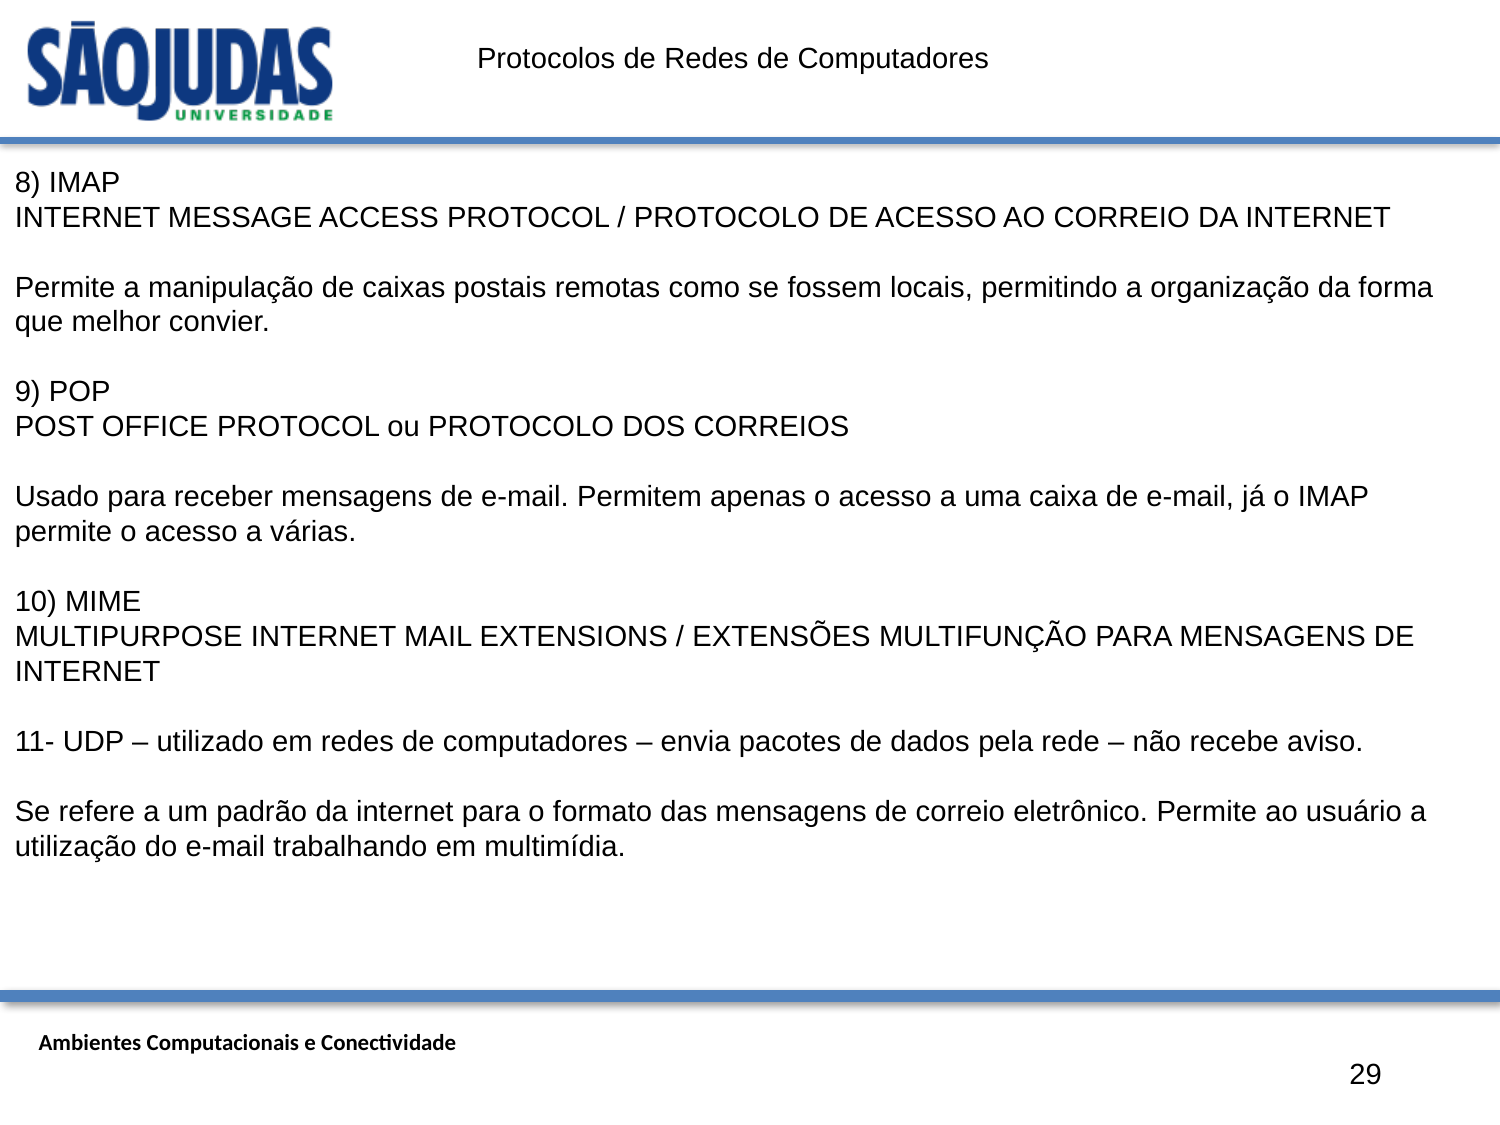

# Protocolos de Redes de Computadores
8) IMAP
INTERNET MESSAGE ACCESS PROTOCOL / PROTOCOLO DE ACESSO AO CORREIO DA INTERNET

Permite a manipulação de caixas postais remotas como se fossem locais, permitindo a organização da forma que melhor convier.

9) POP
POST OFFICE PROTOCOL ou PROTOCOLO DOS CORREIOS

Usado para receber mensagens de e-mail. Permitem apenas o acesso a uma caixa de e-mail, já o IMAP permite o acesso a várias.

10) MIME
MULTIPURPOSE INTERNET MAIL EXTENSIONS / EXTENSÕES MULTIFUNÇÃO PARA MENSAGENS DE INTERNET

11- UDP – utilizado em redes de computadores – envia pacotes de dados pela rede – não recebe aviso.

Se refere a um padrão da internet para o formato das mensagens de correio eletrônico. Permite ao usuário a utilização do e-mail trabalhando em multimídia.
29